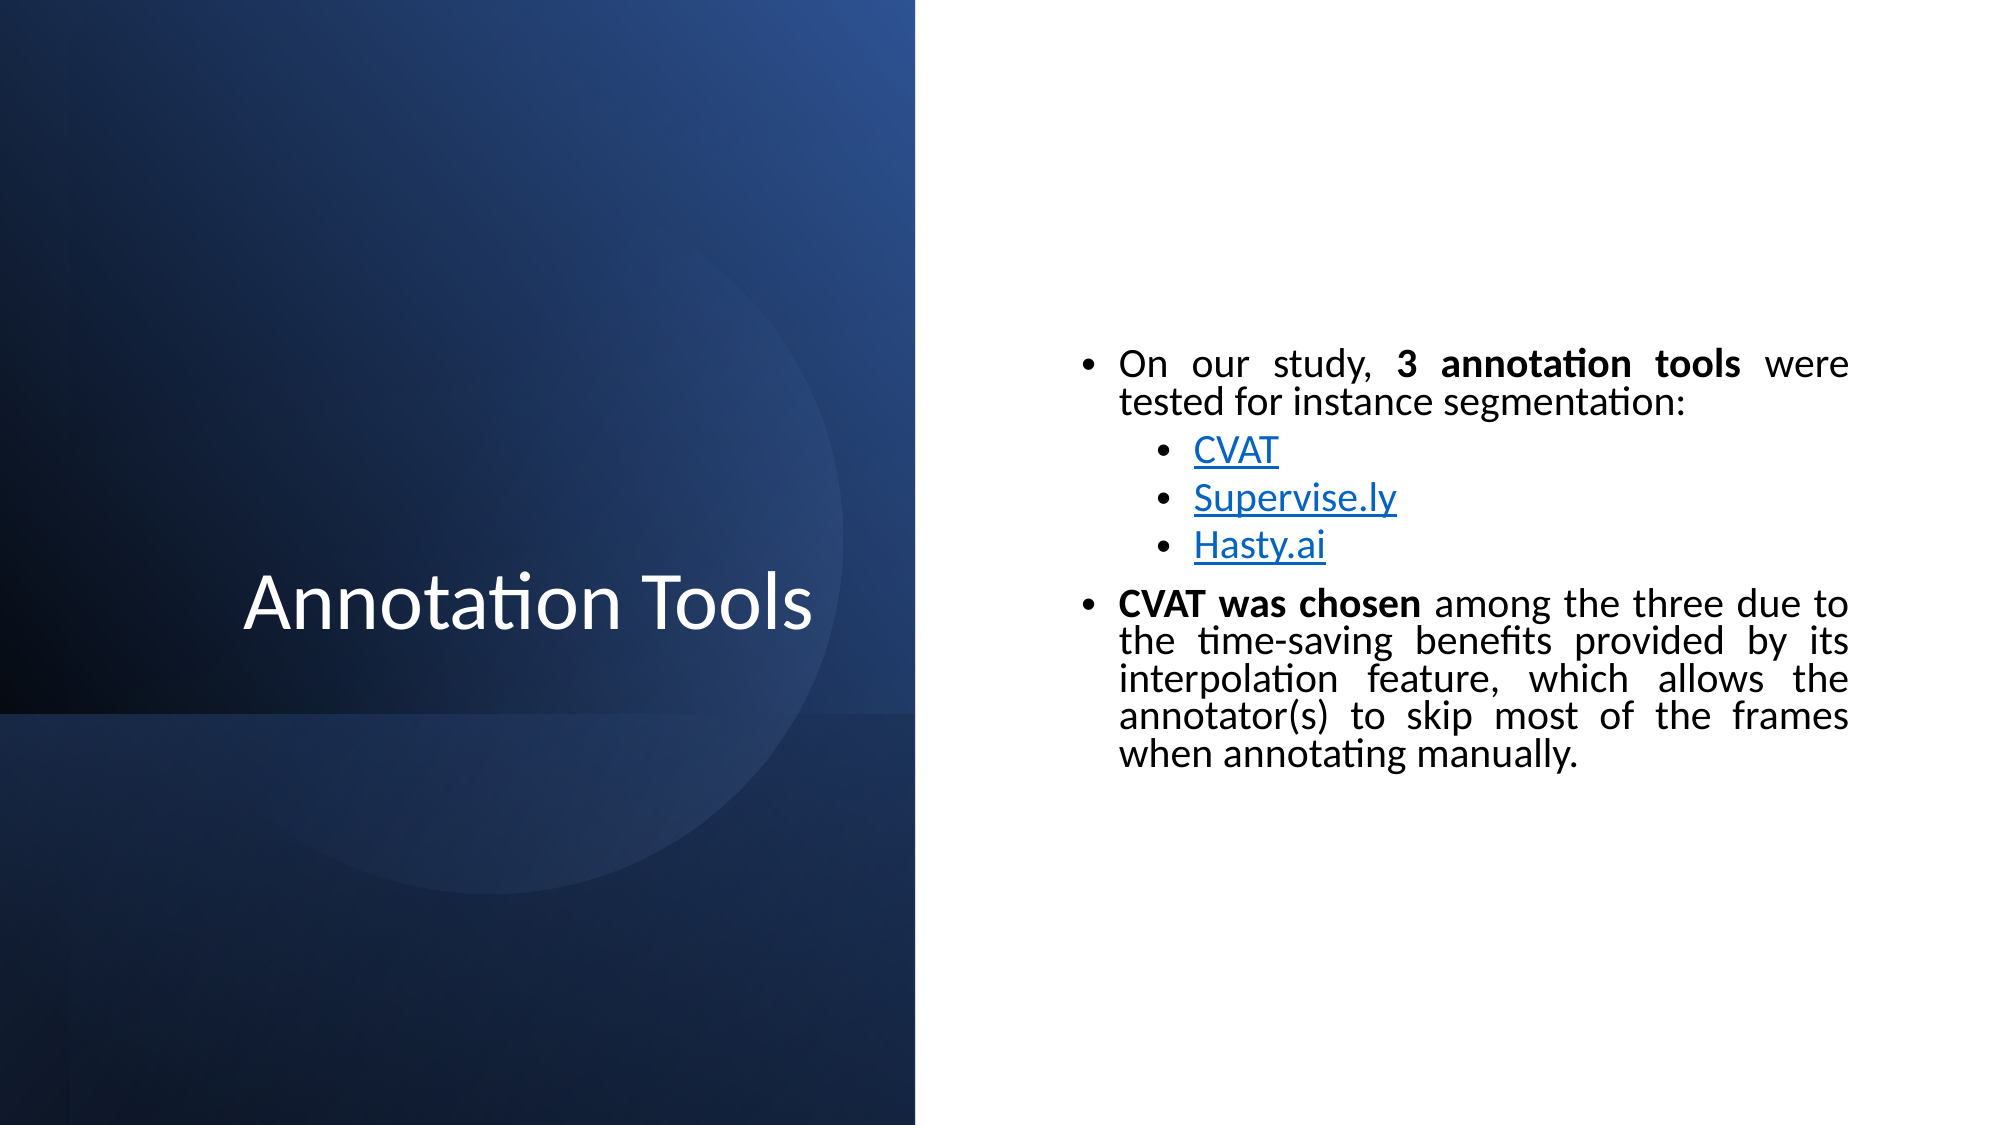

Annotation Tools

On our study, 3 annotation tools were tested for instance segmentation:
CVAT
Supervise.ly
Hasty.ai
CVAT was chosen among the three due to the time-saving benefits provided by its interpolation feature, which allows the annotator(s) to skip most of the frames when annotating manually.